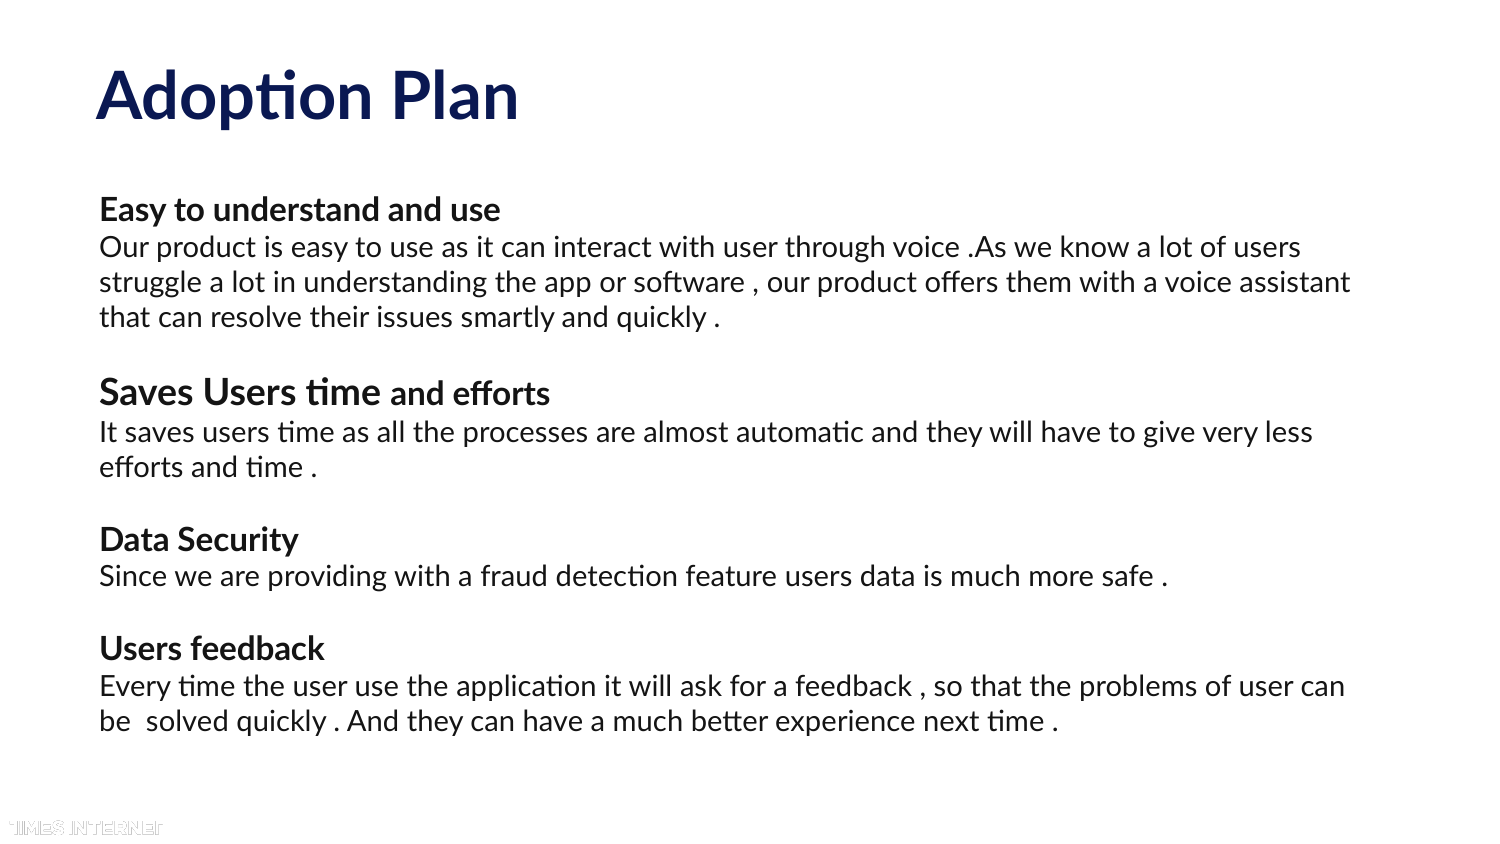

# Adoption Plan
Easy to understand and use
Our product is easy to use as it can interact with user through voice .As we know a lot of users struggle a lot in understanding the app or software , our product offers them with a voice assistant that can resolve their issues smartly and quickly .

Saves Users time and efforts
It saves users time as all the processes are almost automatic and they will have to give very less efforts and time .

Data Security
Since we are providing with a fraud detection feature users data is much more safe .

Users feedback
Every time the user use the application it will ask for a feedback , so that the problems of user can be  solved quickly . And they can have a much better experience next time .